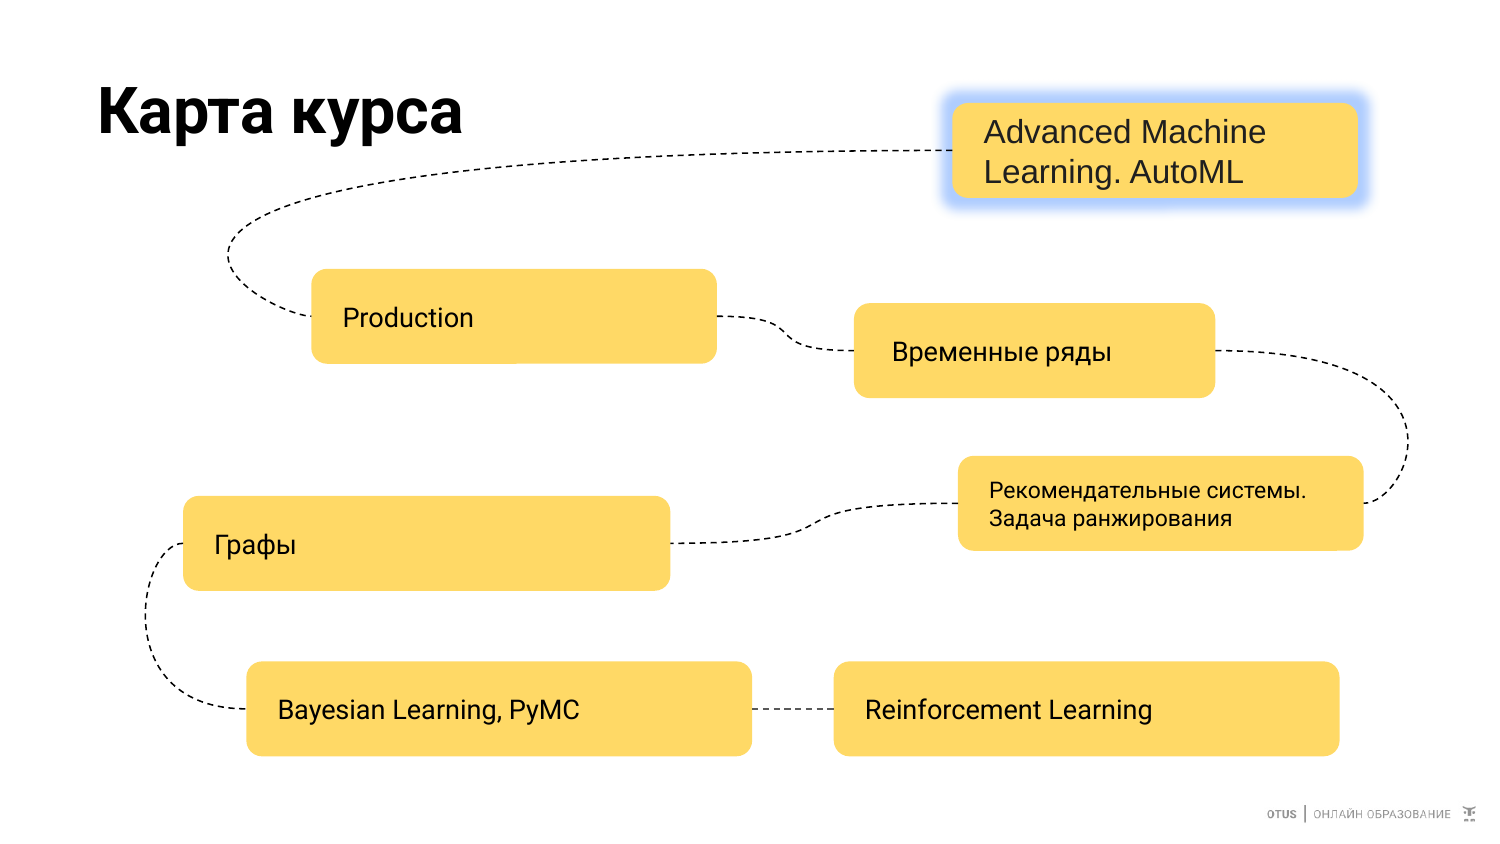

# Карта курса
Advanced Machine Learning. AutoML
Production
 Временные ряды
Рекомендательные системы. Задача ранжирования
Графы
Bayesian Learning, PyMC
Reinforcement Learning